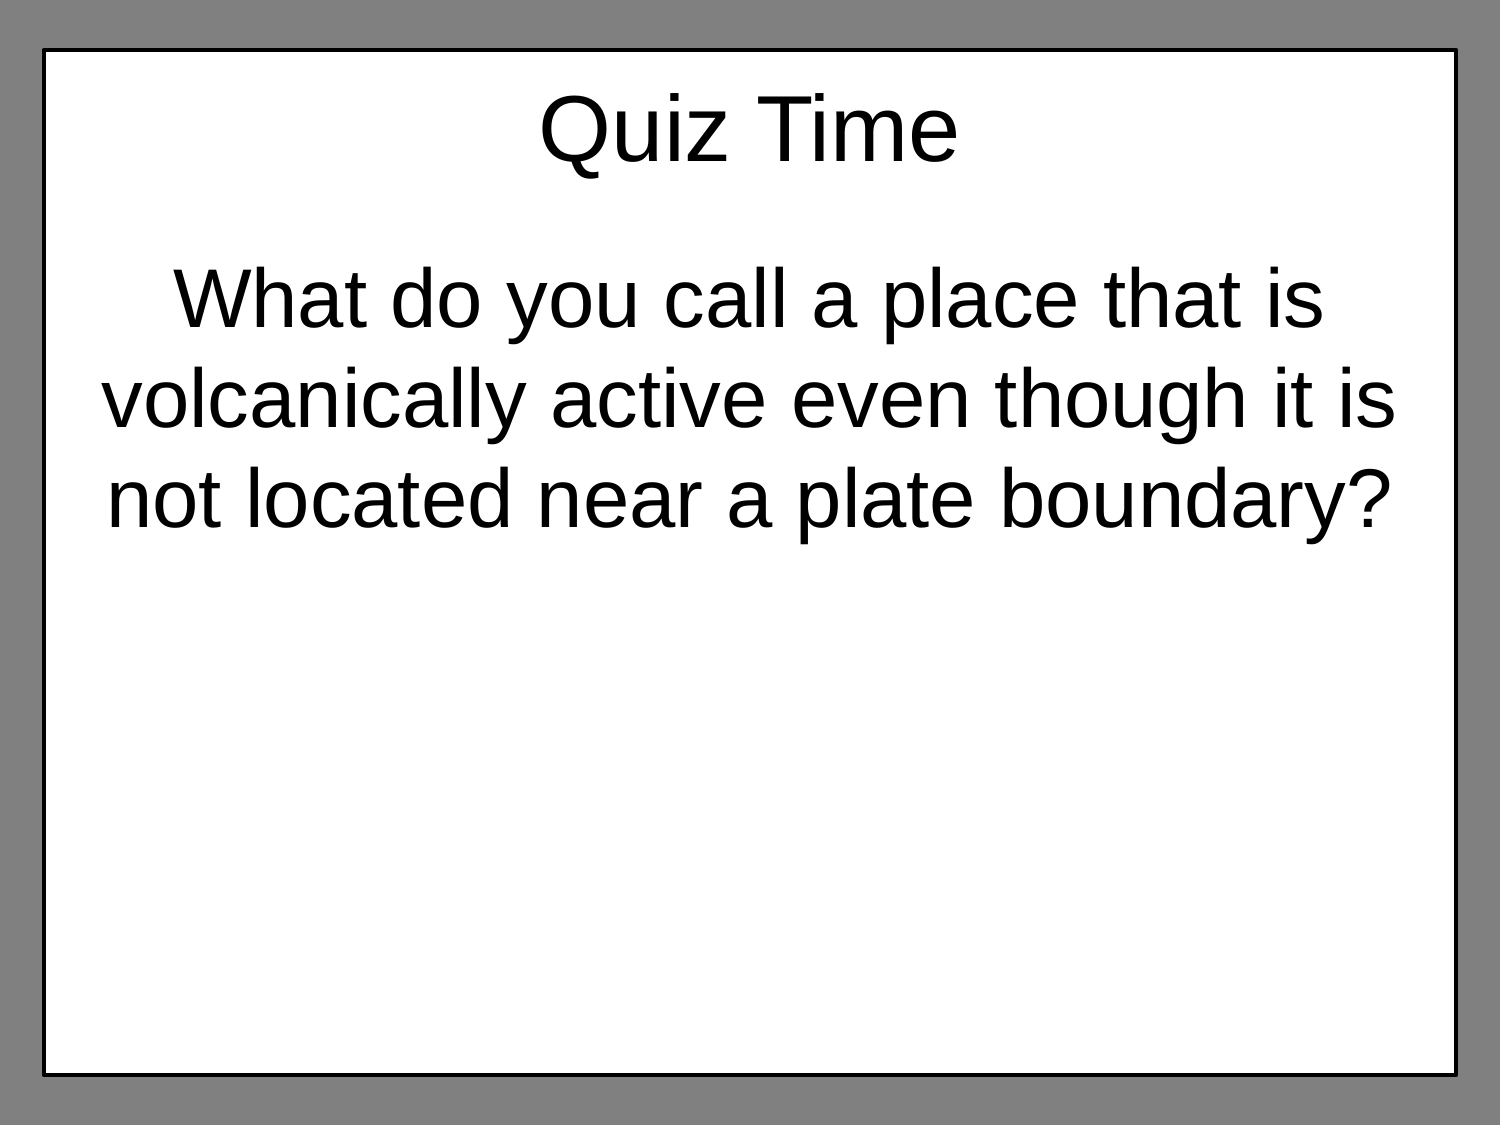

Quiz Time
What do you call a place that is volcanically active even though it is not located near a plate boundary?